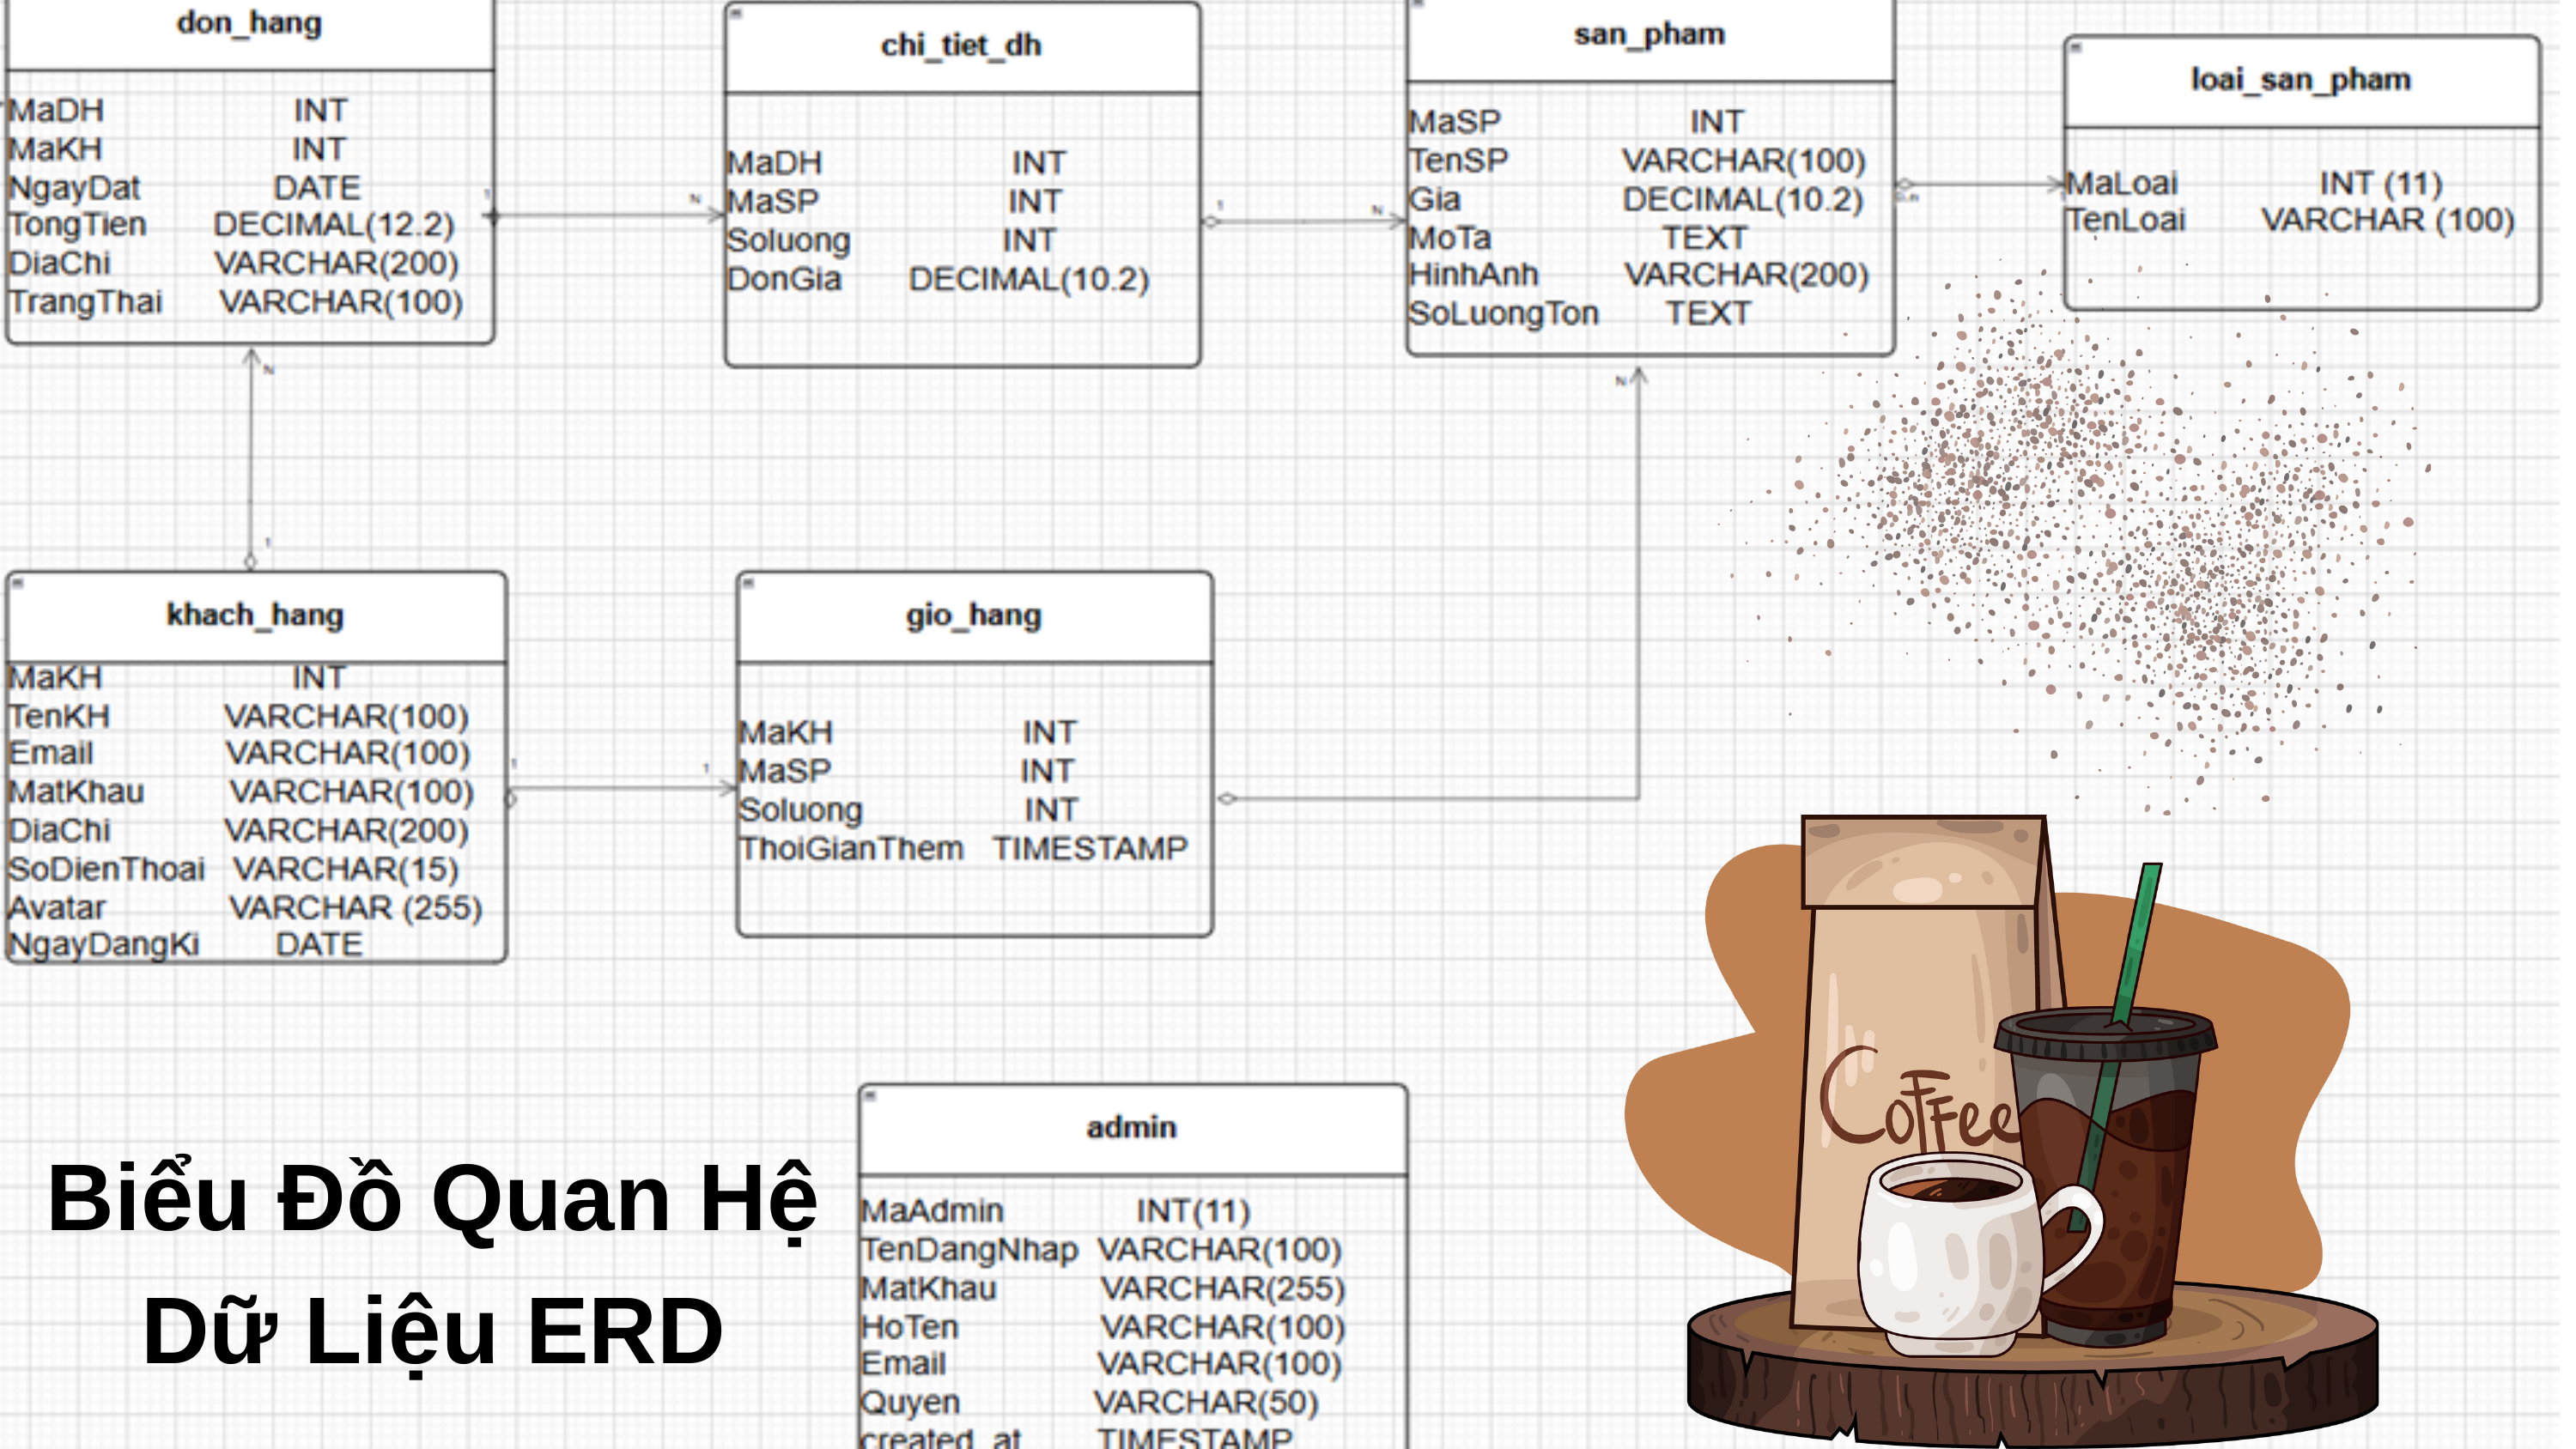

Biểu Đồ Quan Hệ Dữ Liệu ERD